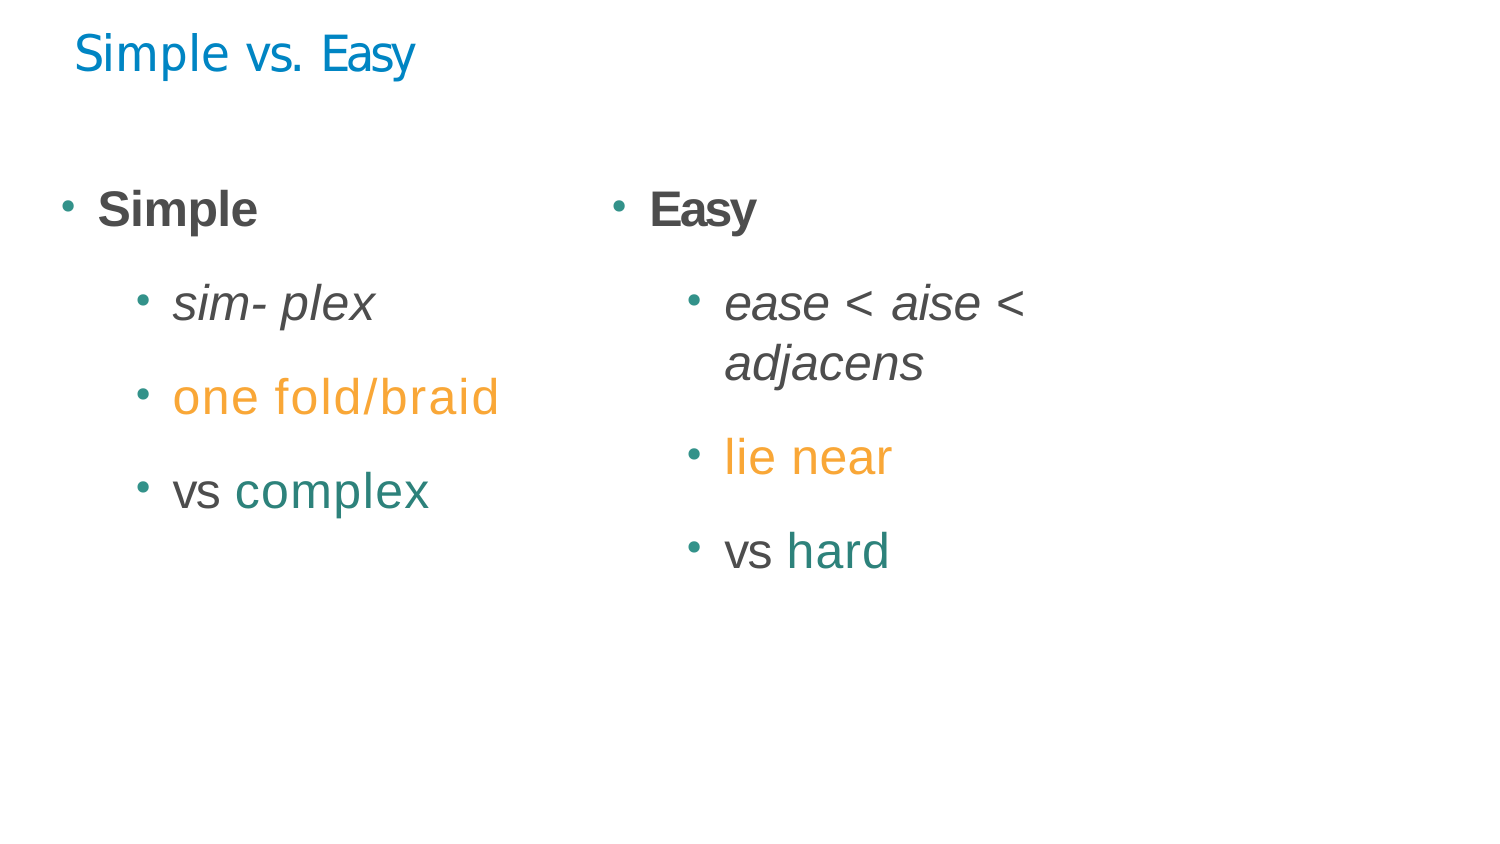

# Simple vs. Easy
Simple
sim- plex
one fold/braid
vs complex
Easy
ease < aise < adjacens
lie near
vs hard